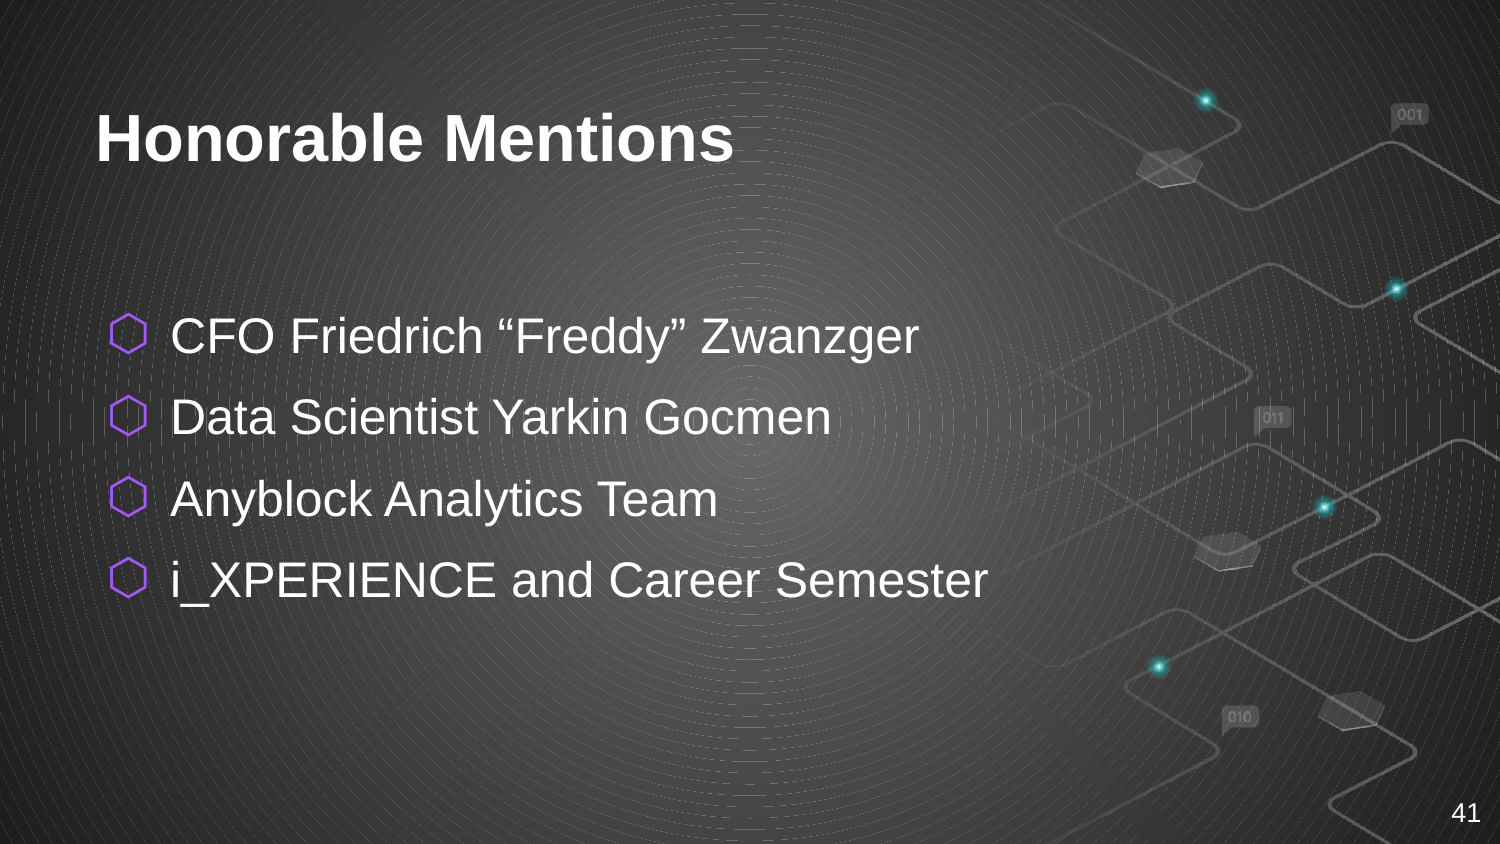

# Honorable Mentions

CFO Friedrich “Freddy” Zwanzger
Data Scientist Yarkin Gocmen
Anyblock Analytics Team
i_XPERIENCE and Career Semester

41